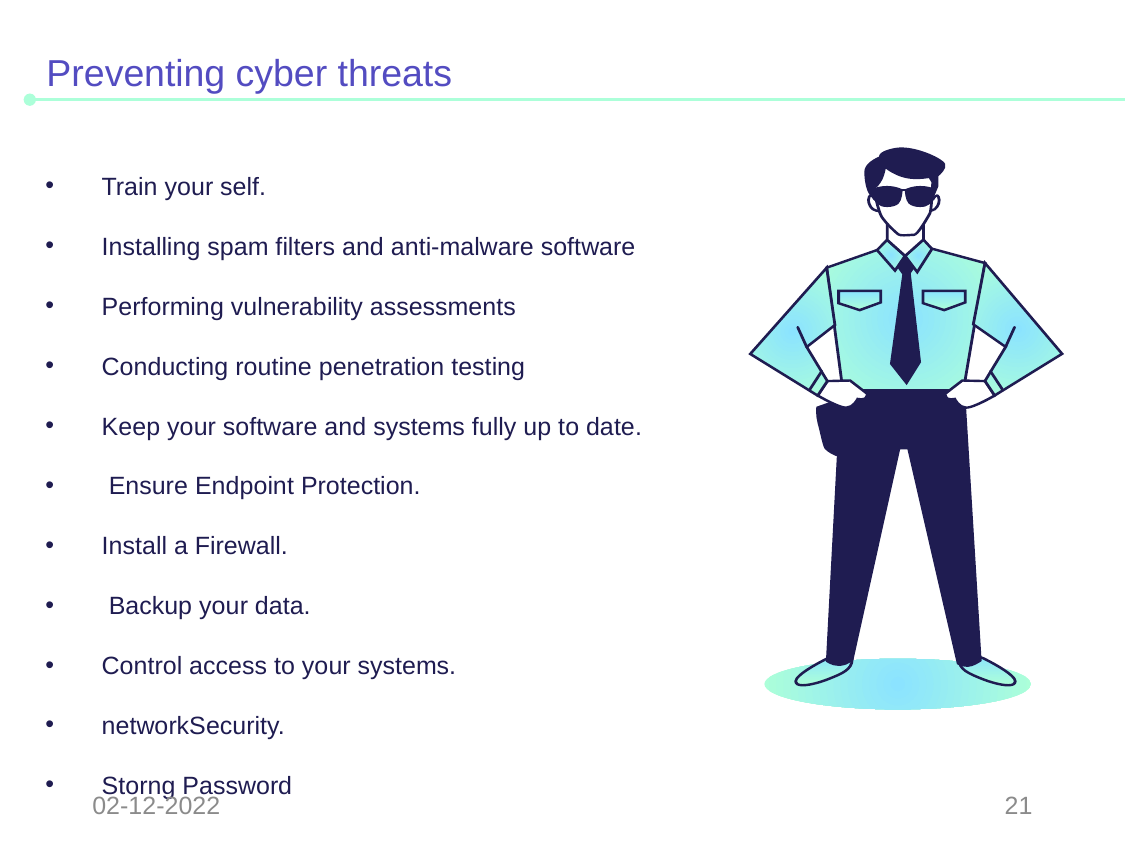

# Preventing cyber threats

Train your self.

Installing spam filters and anti-malware software

Performing vulnerability assessments

Conducting routine penetration testing

Keep your software and systems fully up to date.

 Ensure Endpoint Protection.

Install a Firewall.

 Backup your data.

Control access to your systems.

networkSecurity.

Storng Password

02-12-2022
21